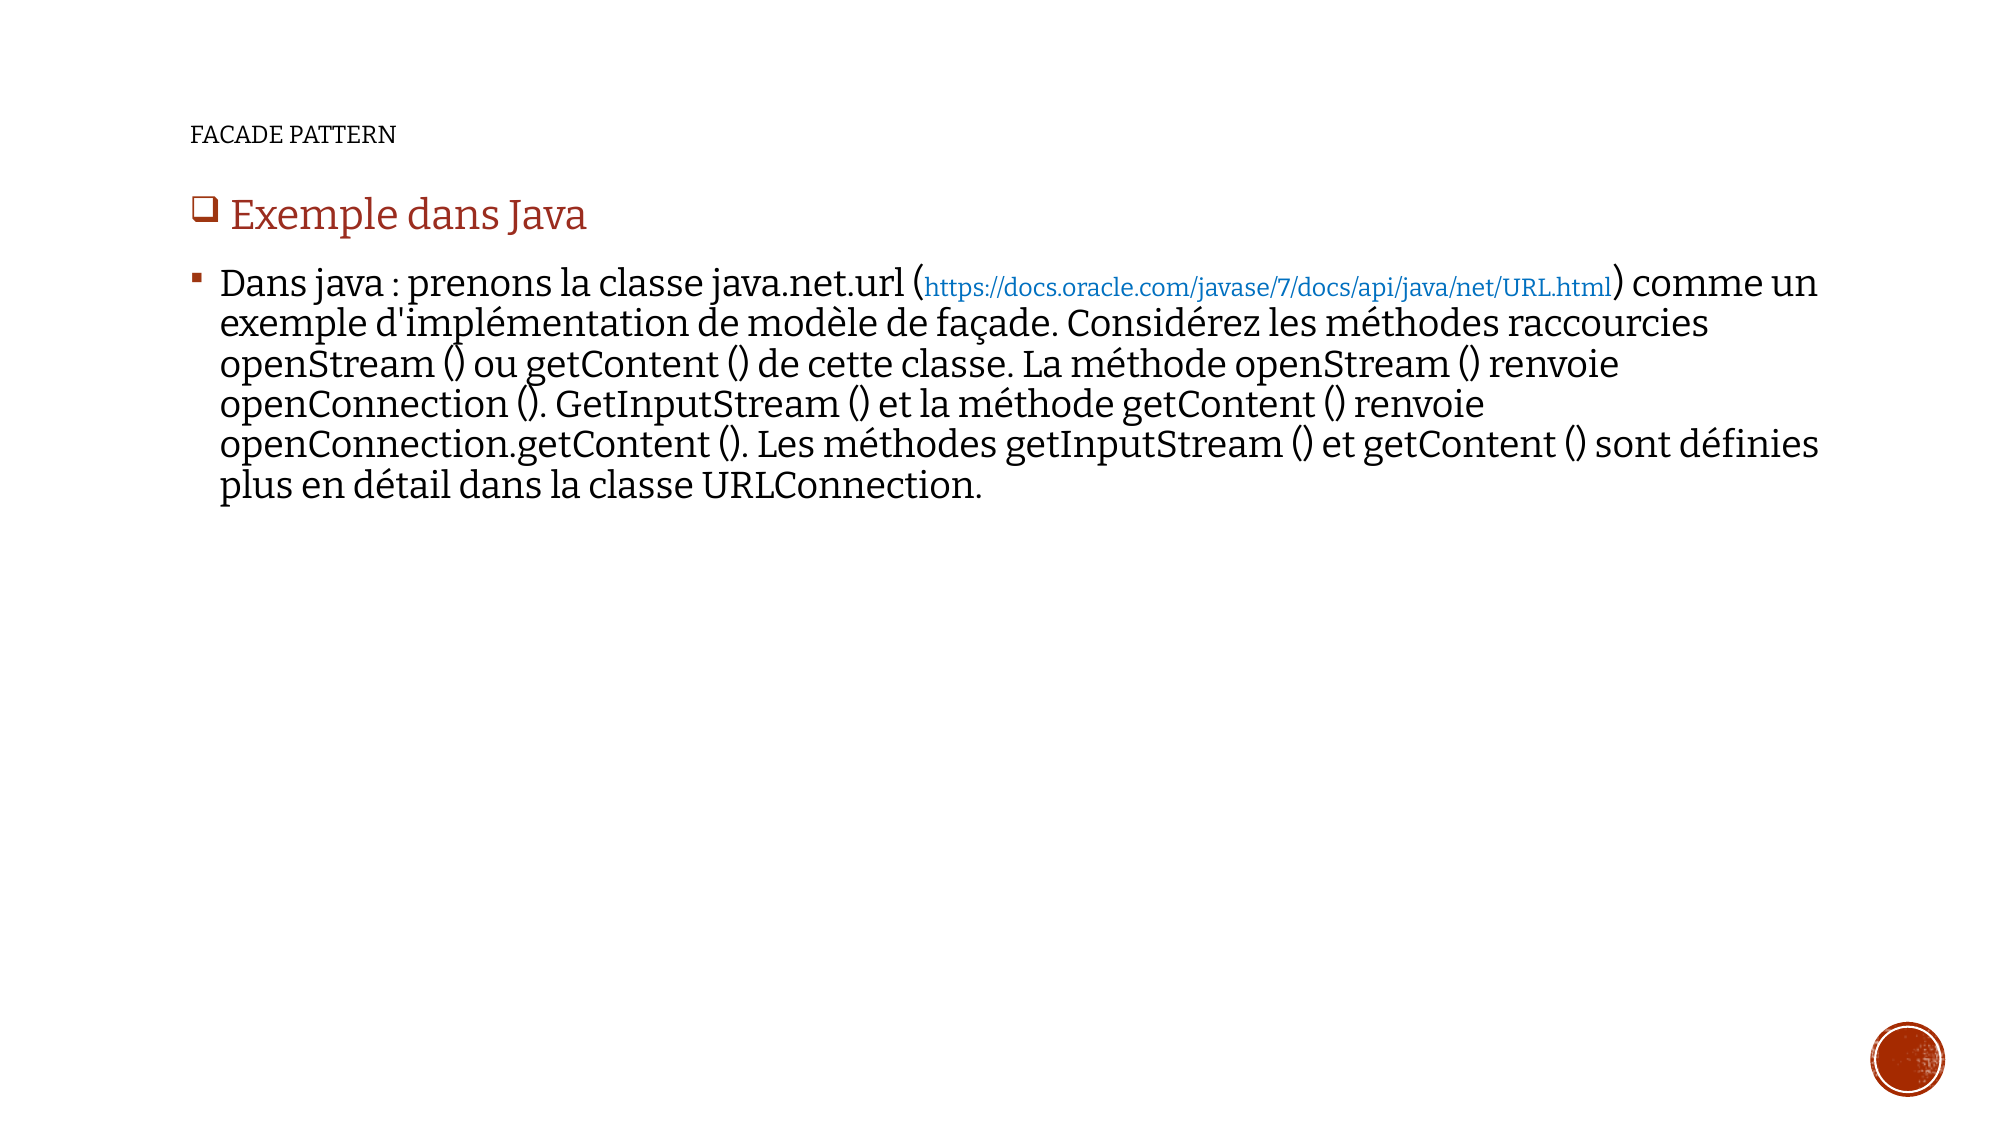

# Facade Pattern
 Exemple dans Java
Dans java : prenons la classe java.net.url (https://docs.oracle.com/javase/7/docs/api/java/net/URL.html) comme un exemple d'implémentation de modèle de façade. Considérez les méthodes raccourcies openStream () ou getContent () de cette classe. La méthode openStream () renvoie openConnection (). GetInputStream () et la méthode getContent () renvoie openConnection.getContent (). Les méthodes getInputStream () et getContent () sont définies plus en détail dans la classe URLConnection.